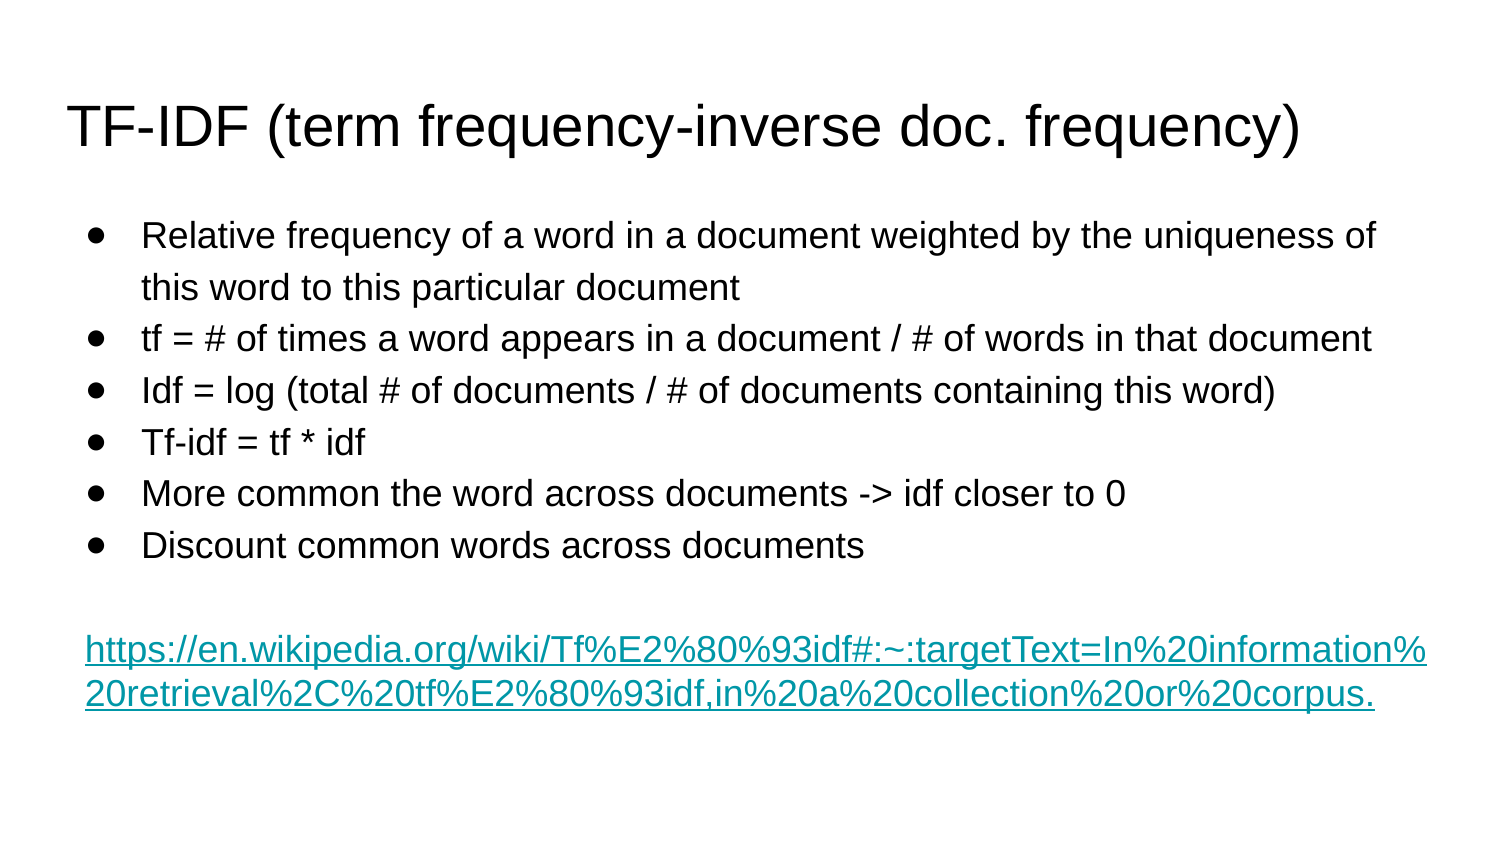

# TF-IDF (term frequency-inverse doc. frequency)
Relative frequency of a word in a document weighted by the uniqueness of this word to this particular document
tf = # of times a word appears in a document / # of words in that document
Idf = log (total # of documents / # of documents containing this word)
Tf-idf = tf * idf
More common the word across documents -> idf closer to 0
Discount common words across documents

https://en.wikipedia.org/wiki/Tf%E2%80%93idf#:~:targetText=In%20information%20retrieval%2C%20tf%E2%80%93idf,in%20a%20collection%20or%20corpus.